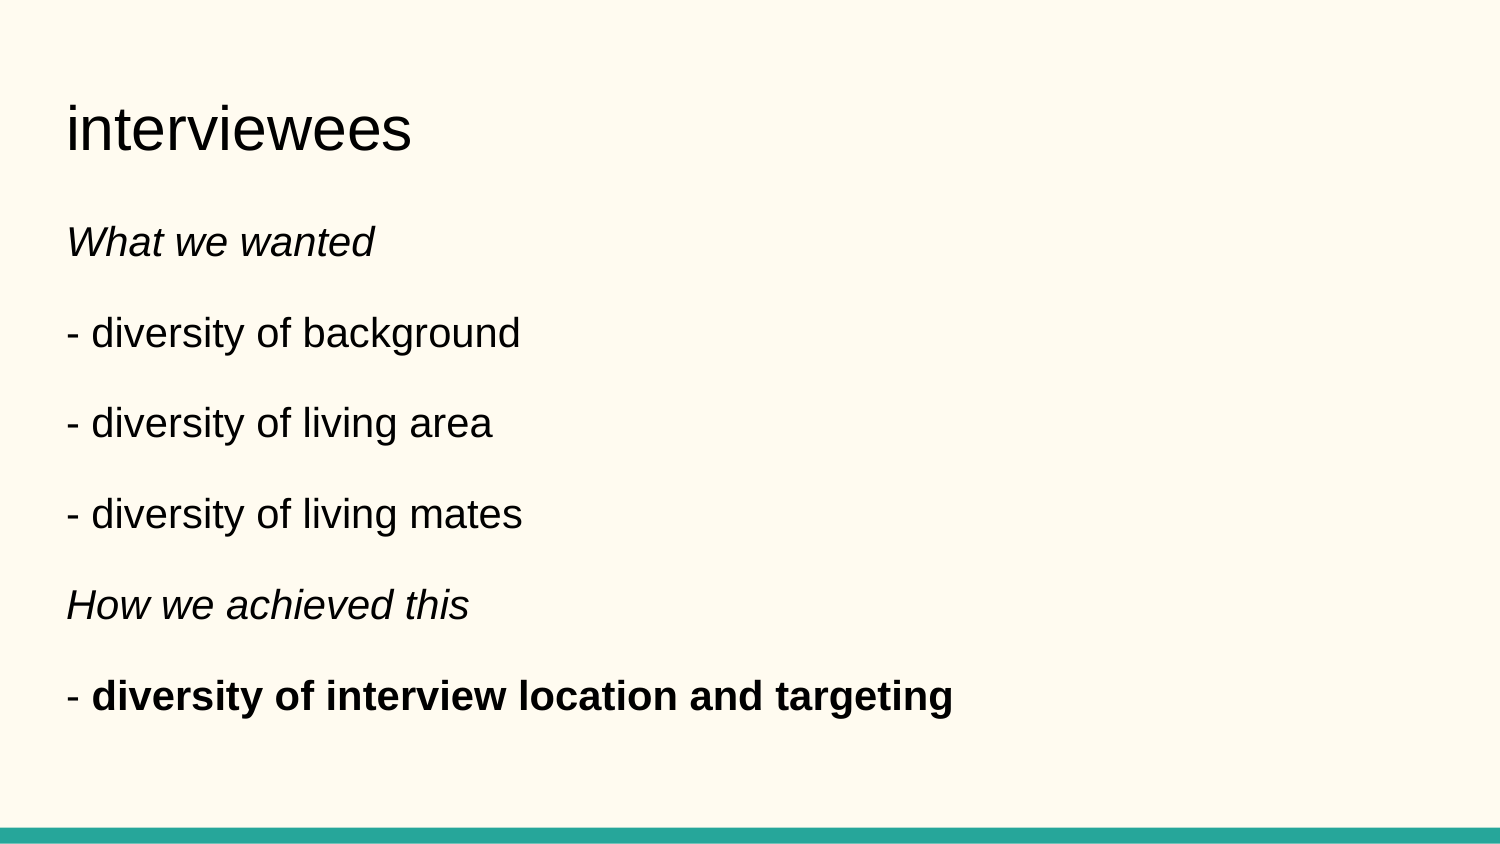

# interviewees
What we wanted
- diversity of background
- diversity of living area
- diversity of living mates
How we achieved this
- diversity of interview location and targeting